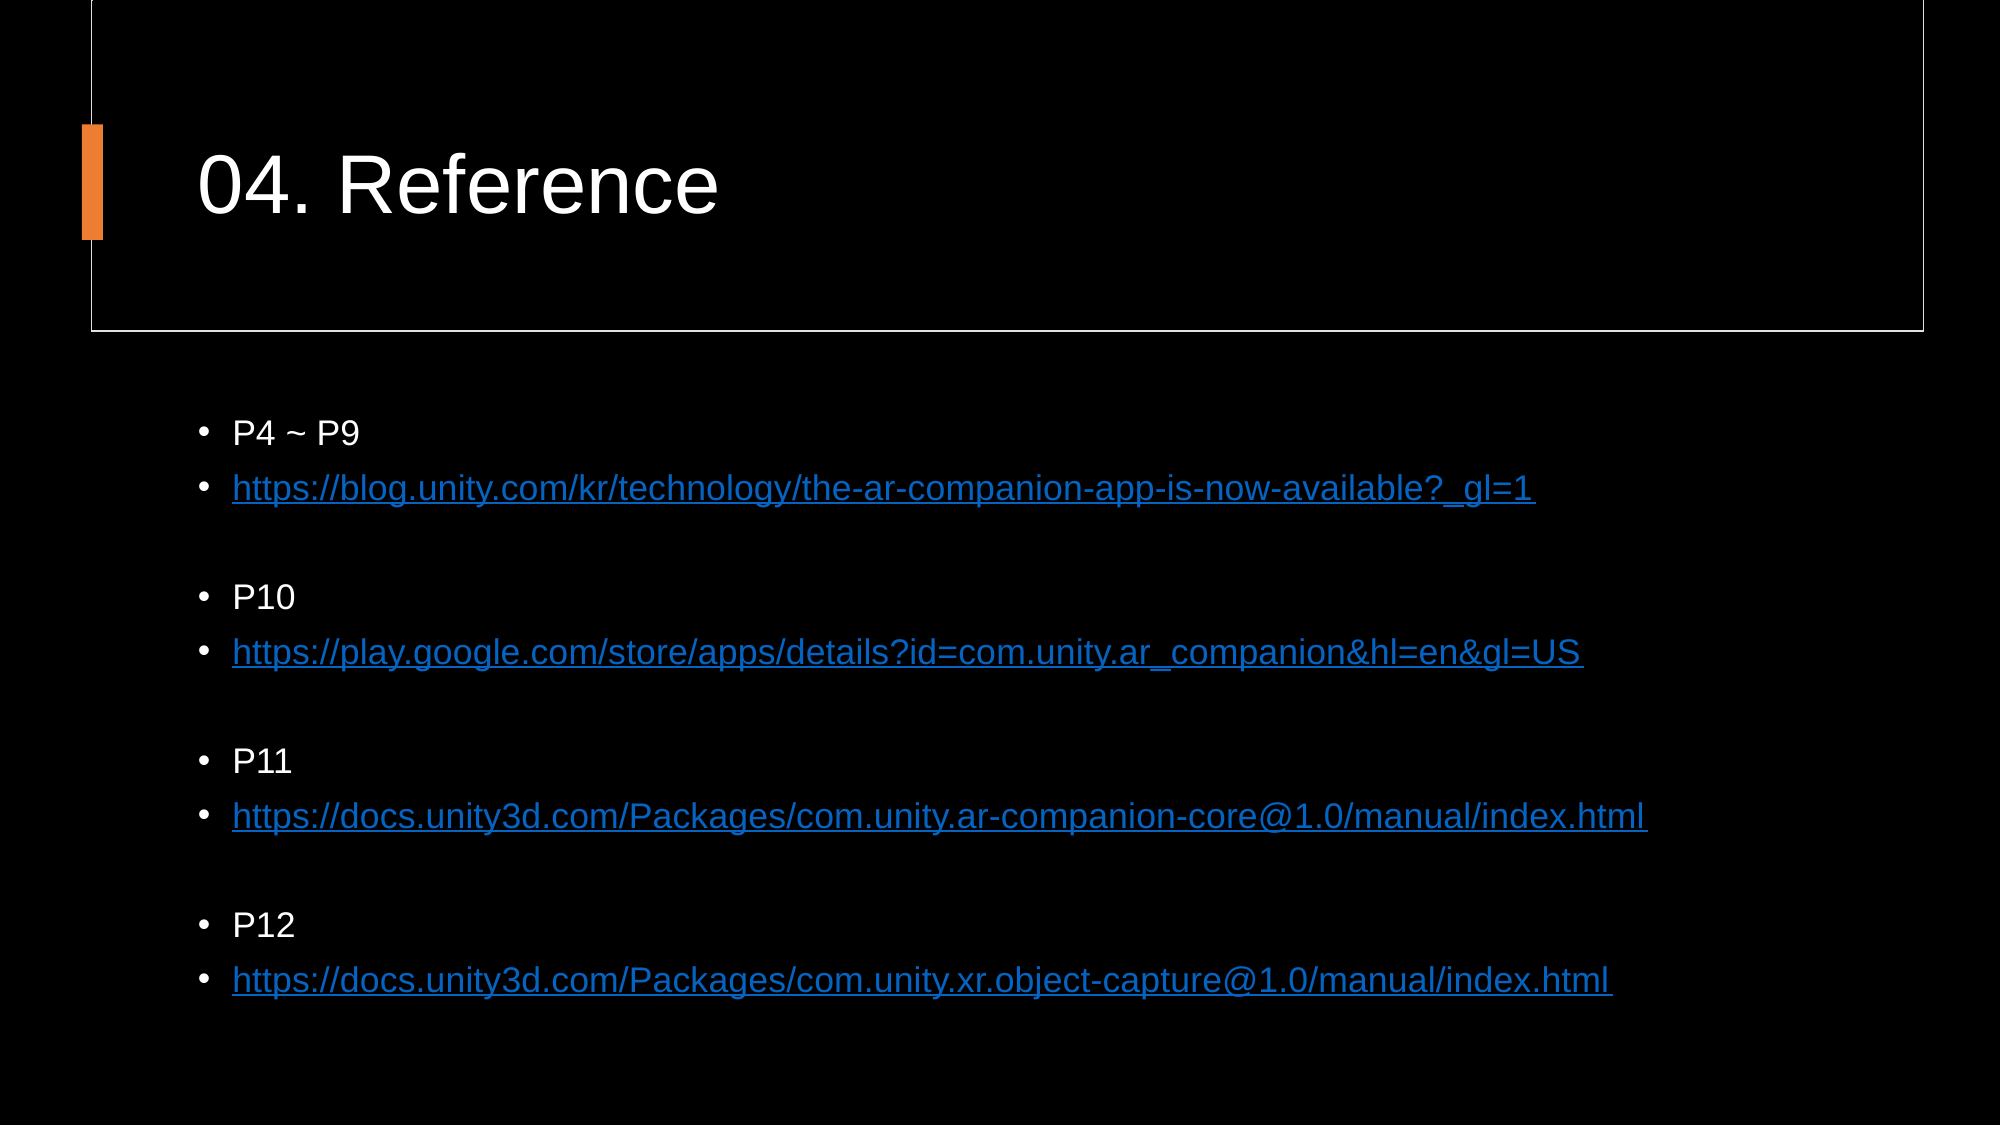

# 04. Reference

P4 ~ P9
https://blog.unity.com/kr/technology/the-ar-companion-app-is-now-available?_gl=1

P10
https://play.google.com/store/apps/details?id=com.unity.ar_companion&hl=en&gl=US

P11
https://docs.unity3d.com/Packages/com.unity.ar-companion-core@1.0/manual/index.html

P12
https://docs.unity3d.com/Packages/com.unity.xr.object-capture@1.0/manual/index.html